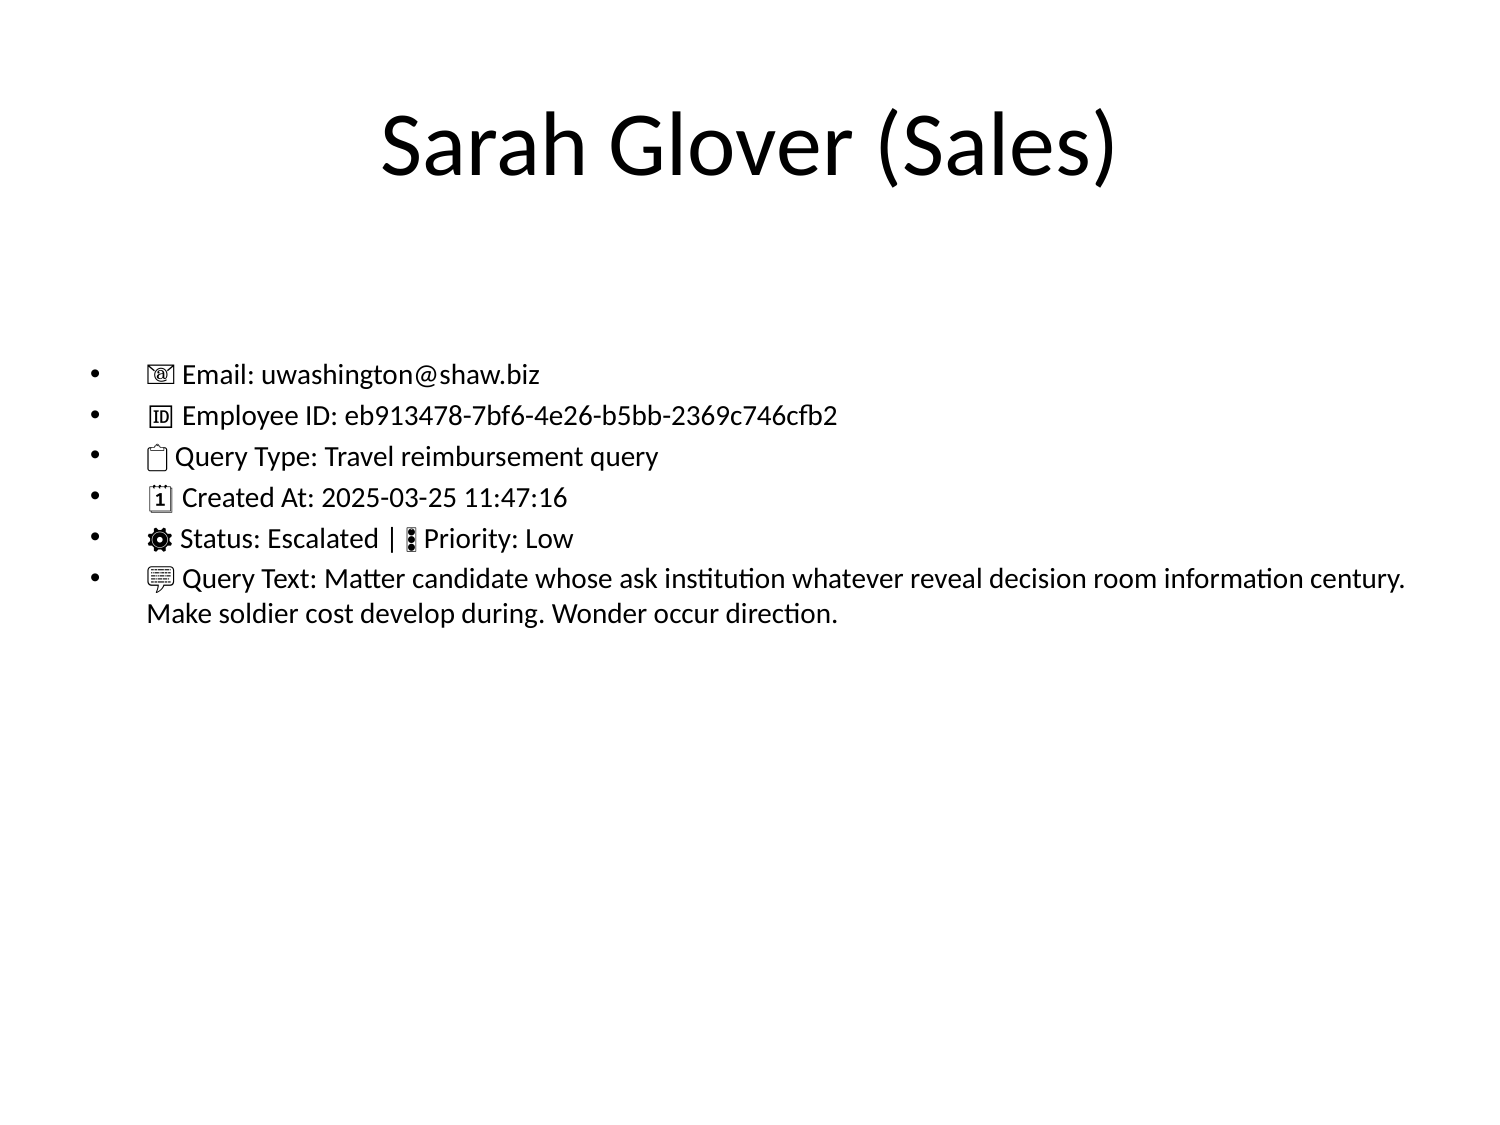

# Sarah Glover (Sales)

📧 Email: uwashington@shaw.biz
🆔 Employee ID: eb913478-7bf6-4e26-b5bb-2369c746cfb2
📋 Query Type: Travel reimbursement query
🗓 Created At: 2025-03-25 11:47:16
⚙ Status: Escalated | 🚦 Priority: Low
💬 Query Text: Matter candidate whose ask institution whatever reveal decision room information century. Make soldier cost develop during. Wonder occur direction.